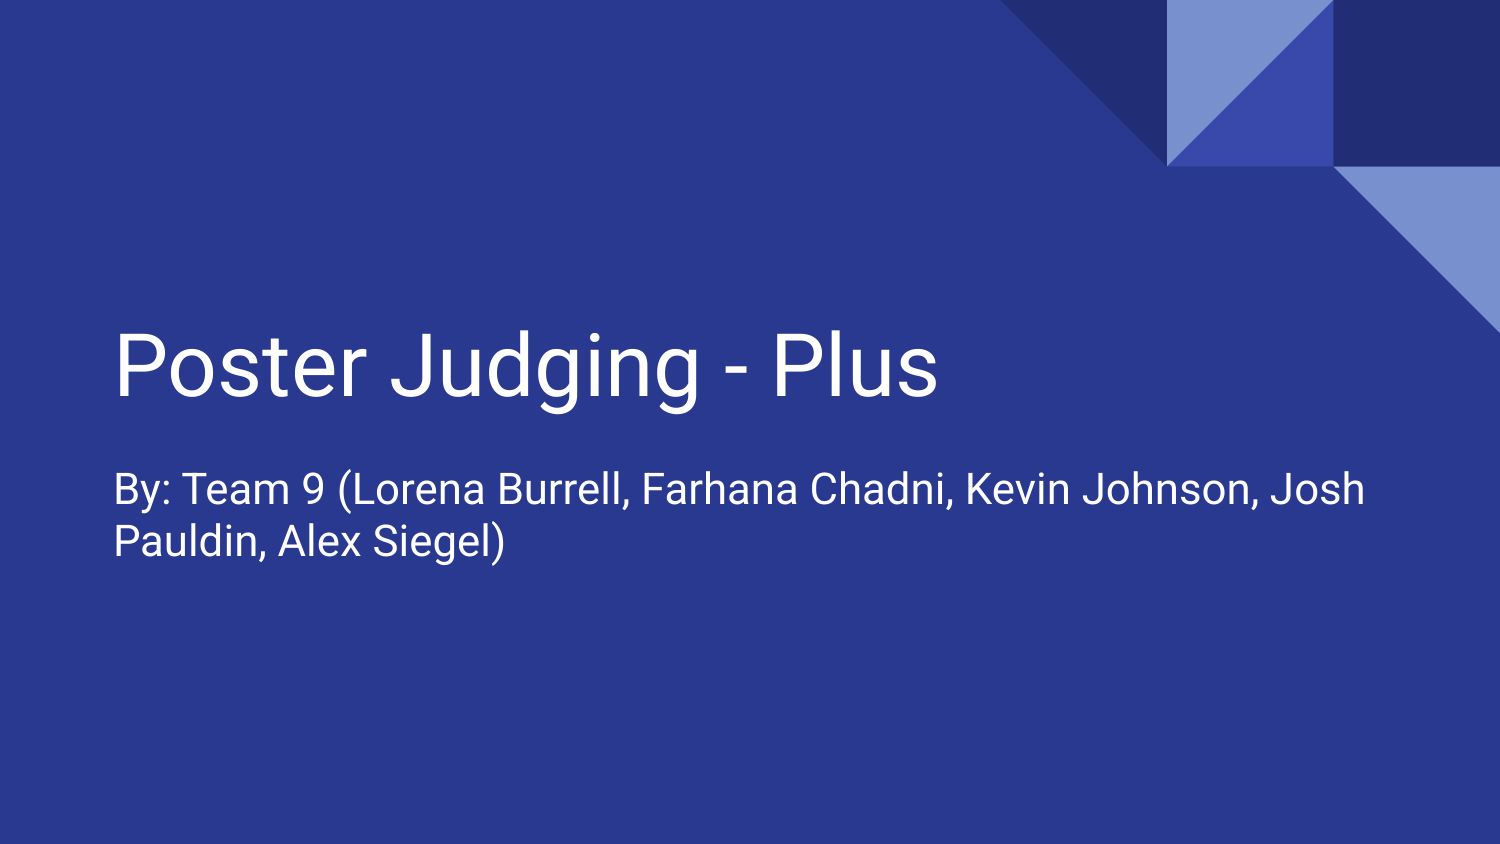

# Poster Judging - Plus
By: Team 9 (Lorena Burrell, Farhana Chadni, Kevin Johnson, Josh Pauldin, Alex Siegel)